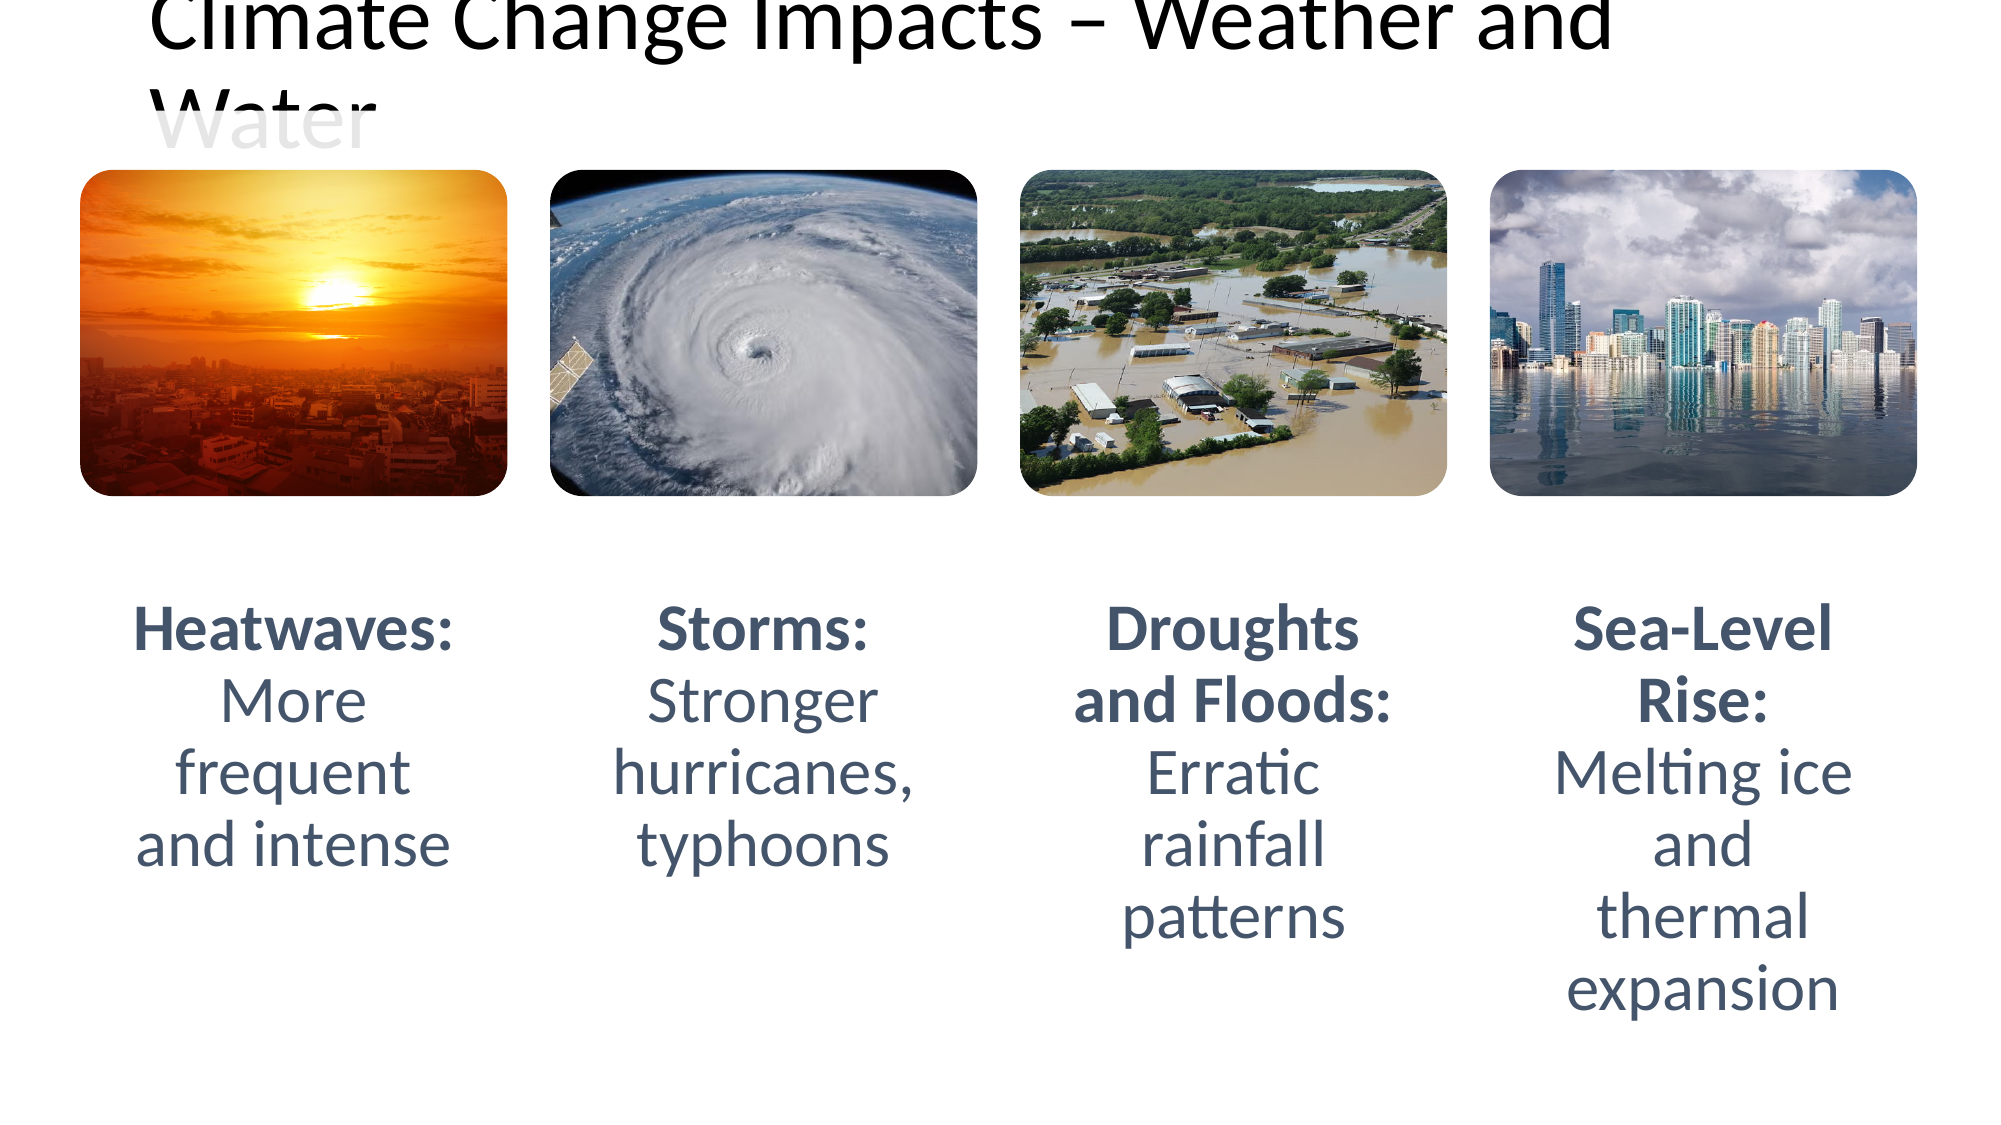

# Climate Change Impacts – Weather and Water
Heatwaves: More frequent and intense
Storms: Stronger hurricanes, typhoons
Droughts and Floods: Erratic rainfall patterns
Sea-Level Rise: Melting ice and thermal expansion